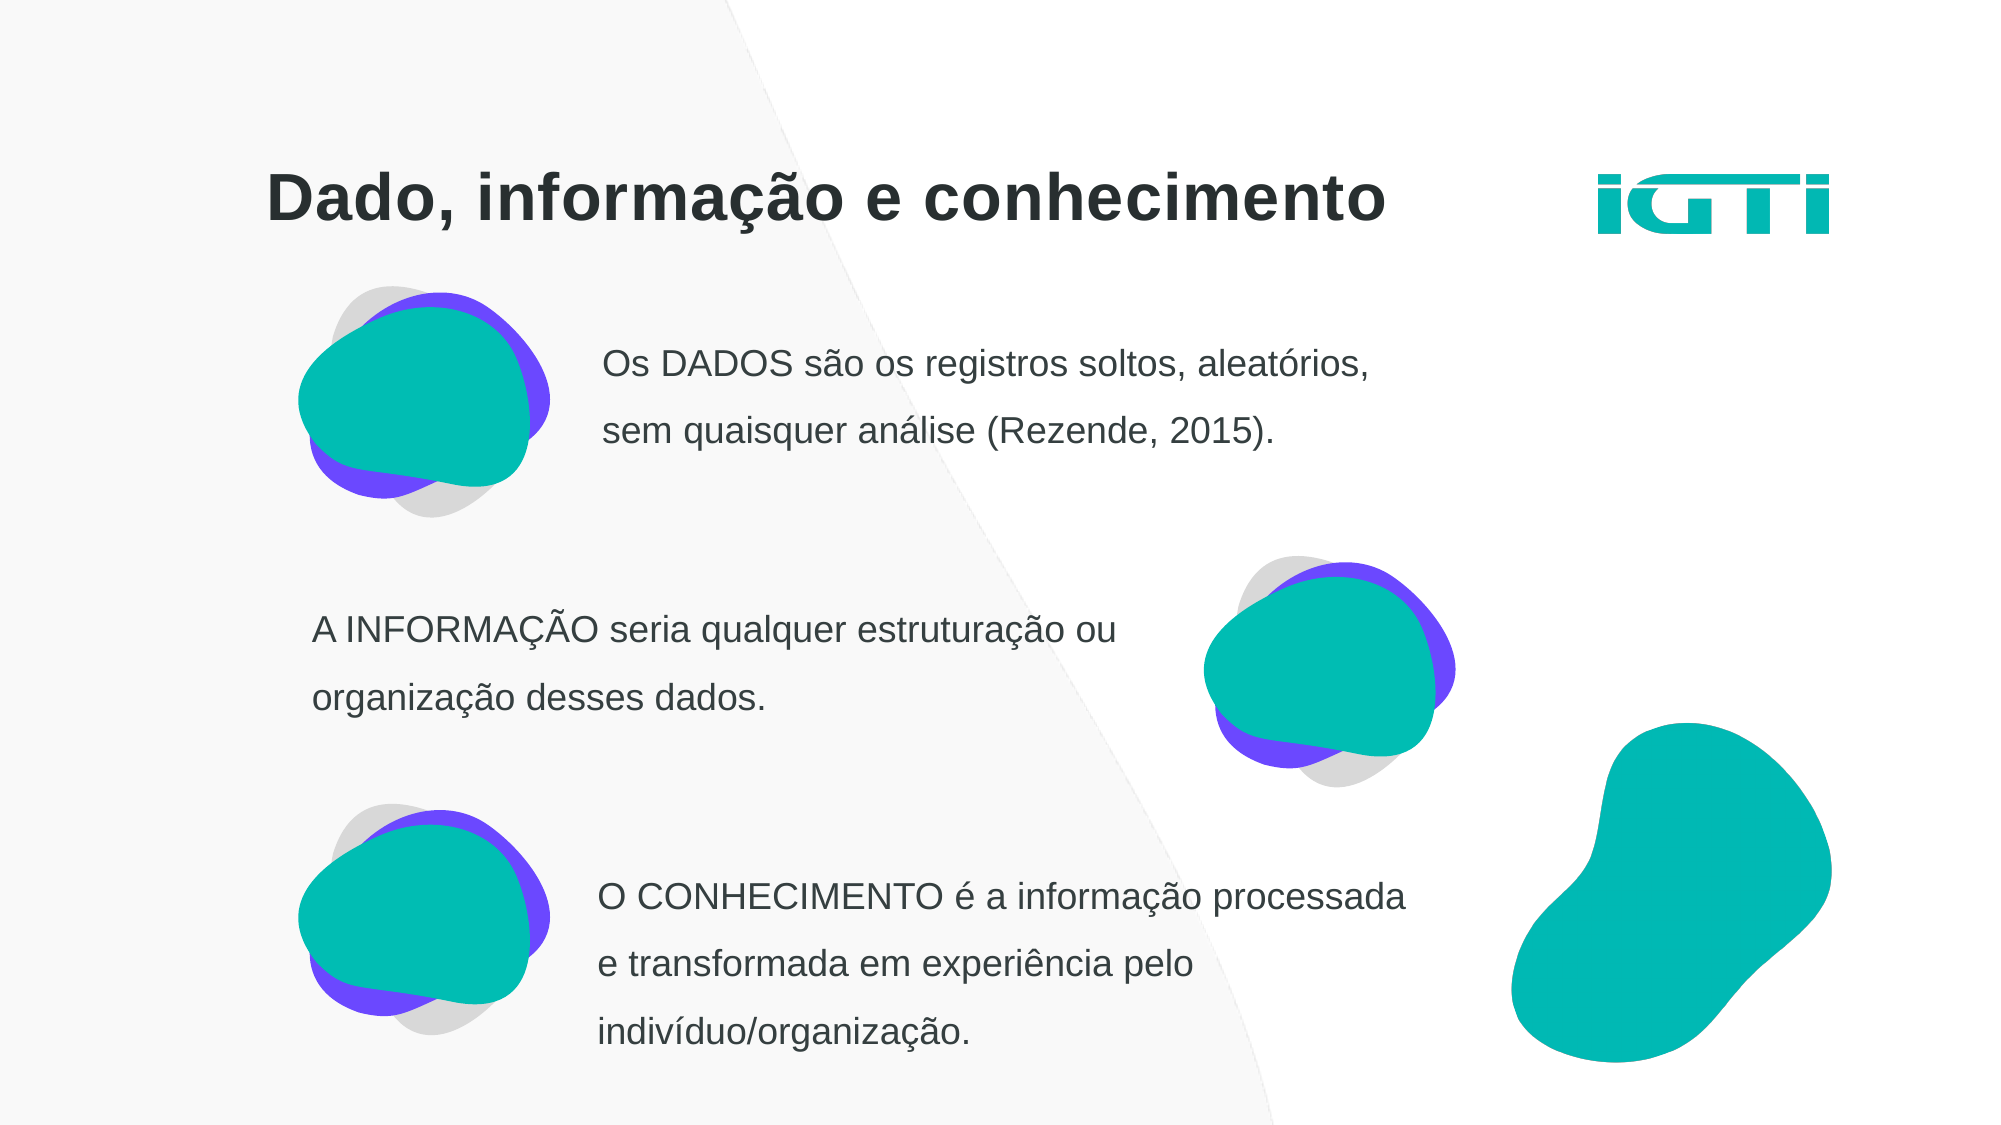

Dado, informação e conhecimento
Os DADOS são os registros soltos, aleatórios, sem quaisquer análise (Rezende, 2015).
A INFORMAÇÃO seria qualquer estruturação ou organização desses dados.
O CONHECIMENTO é a informação processada e transformada em experiência pelo indivíduo/organização.